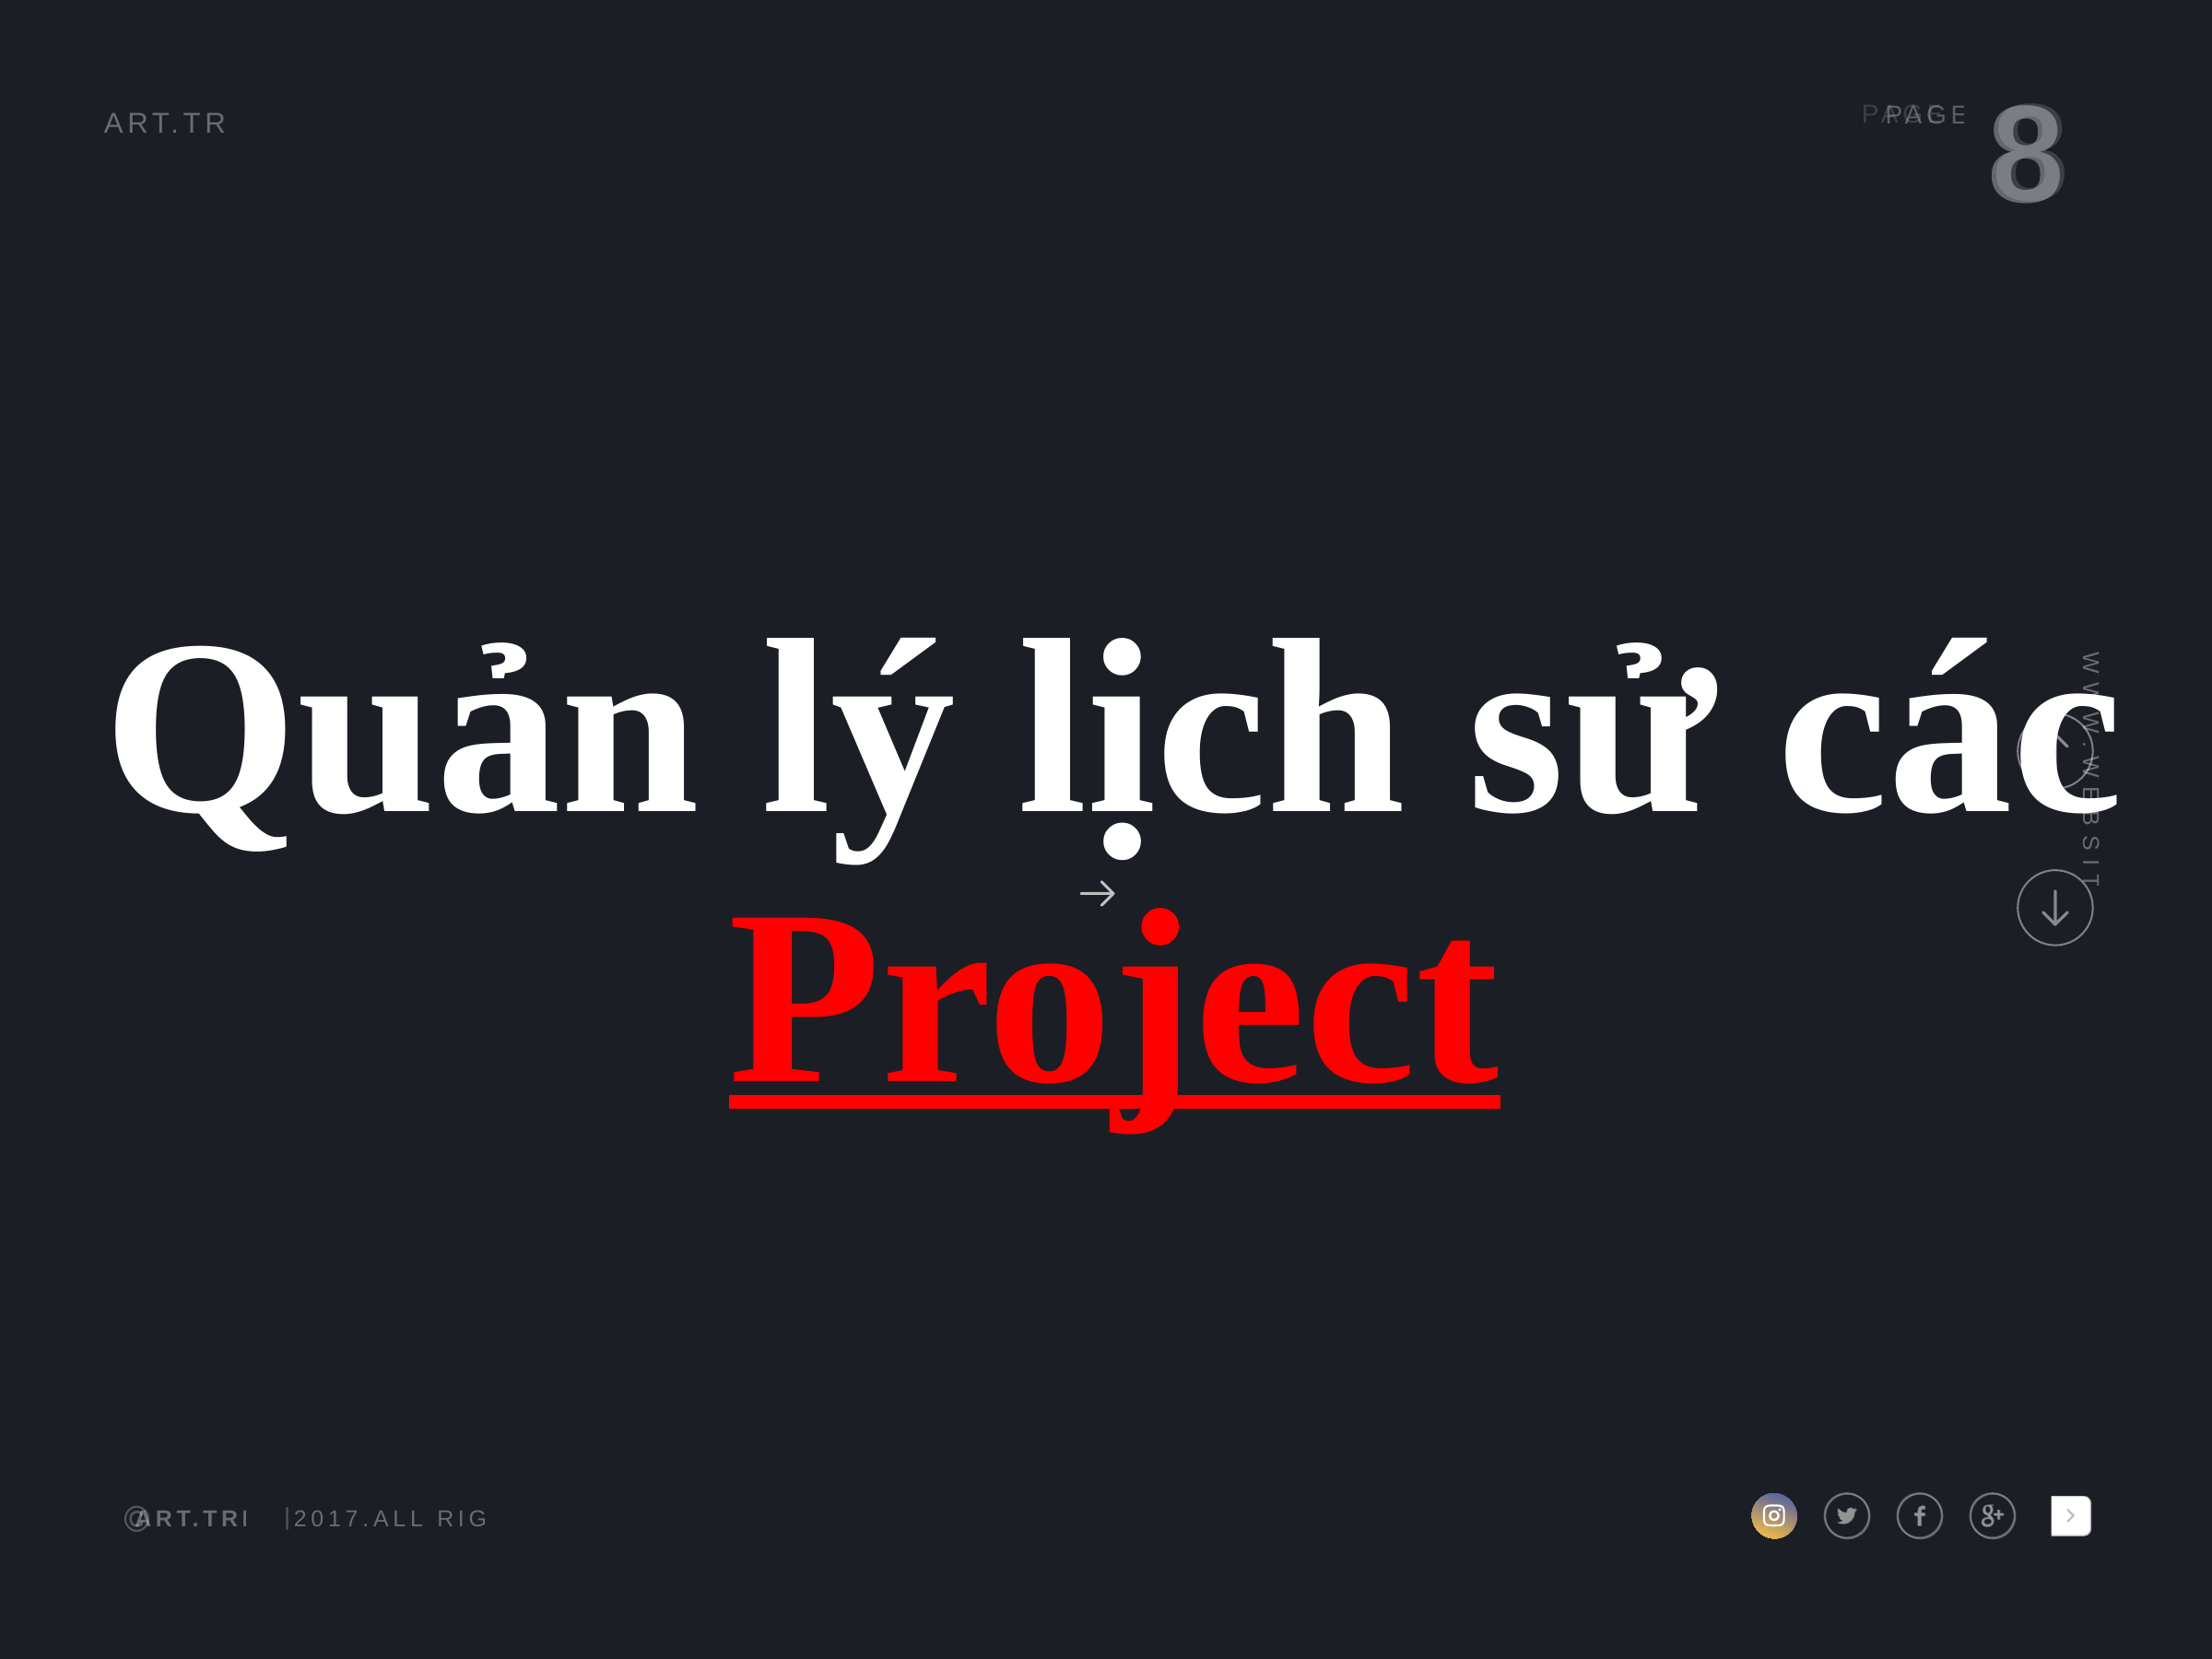

8
PAGE/
Quản lý lịch sử các Project